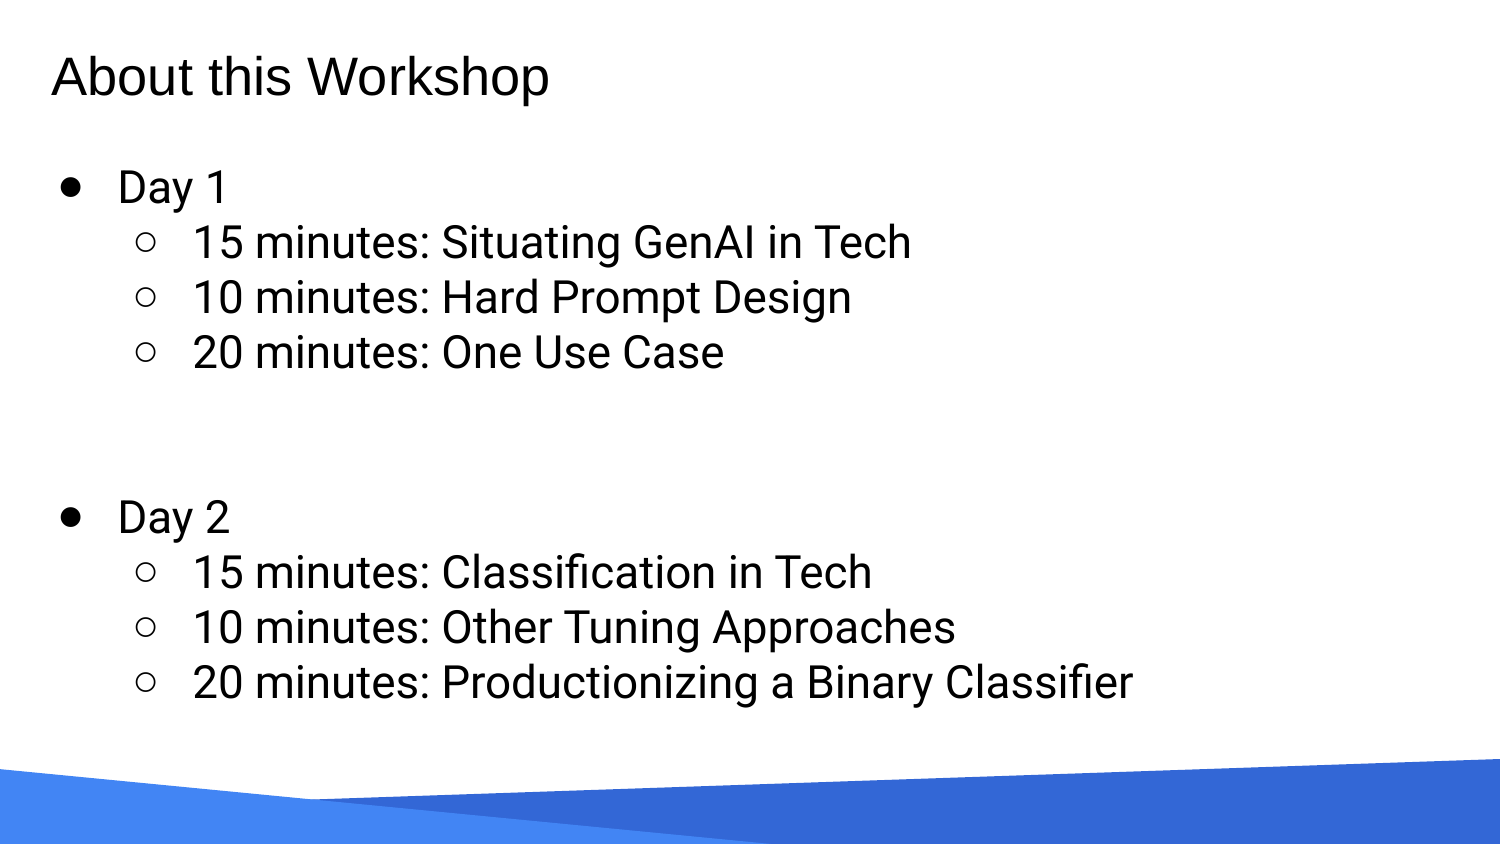

# About this Workshop
Day 1
15 minutes: Situating GenAI in Tech
10 minutes: Hard Prompt Design
20 minutes: One Use Case

Day 2
15 minutes: Classification in Tech
10 minutes: Other Tuning Approaches
20 minutes: Productionizing a Binary Classifier